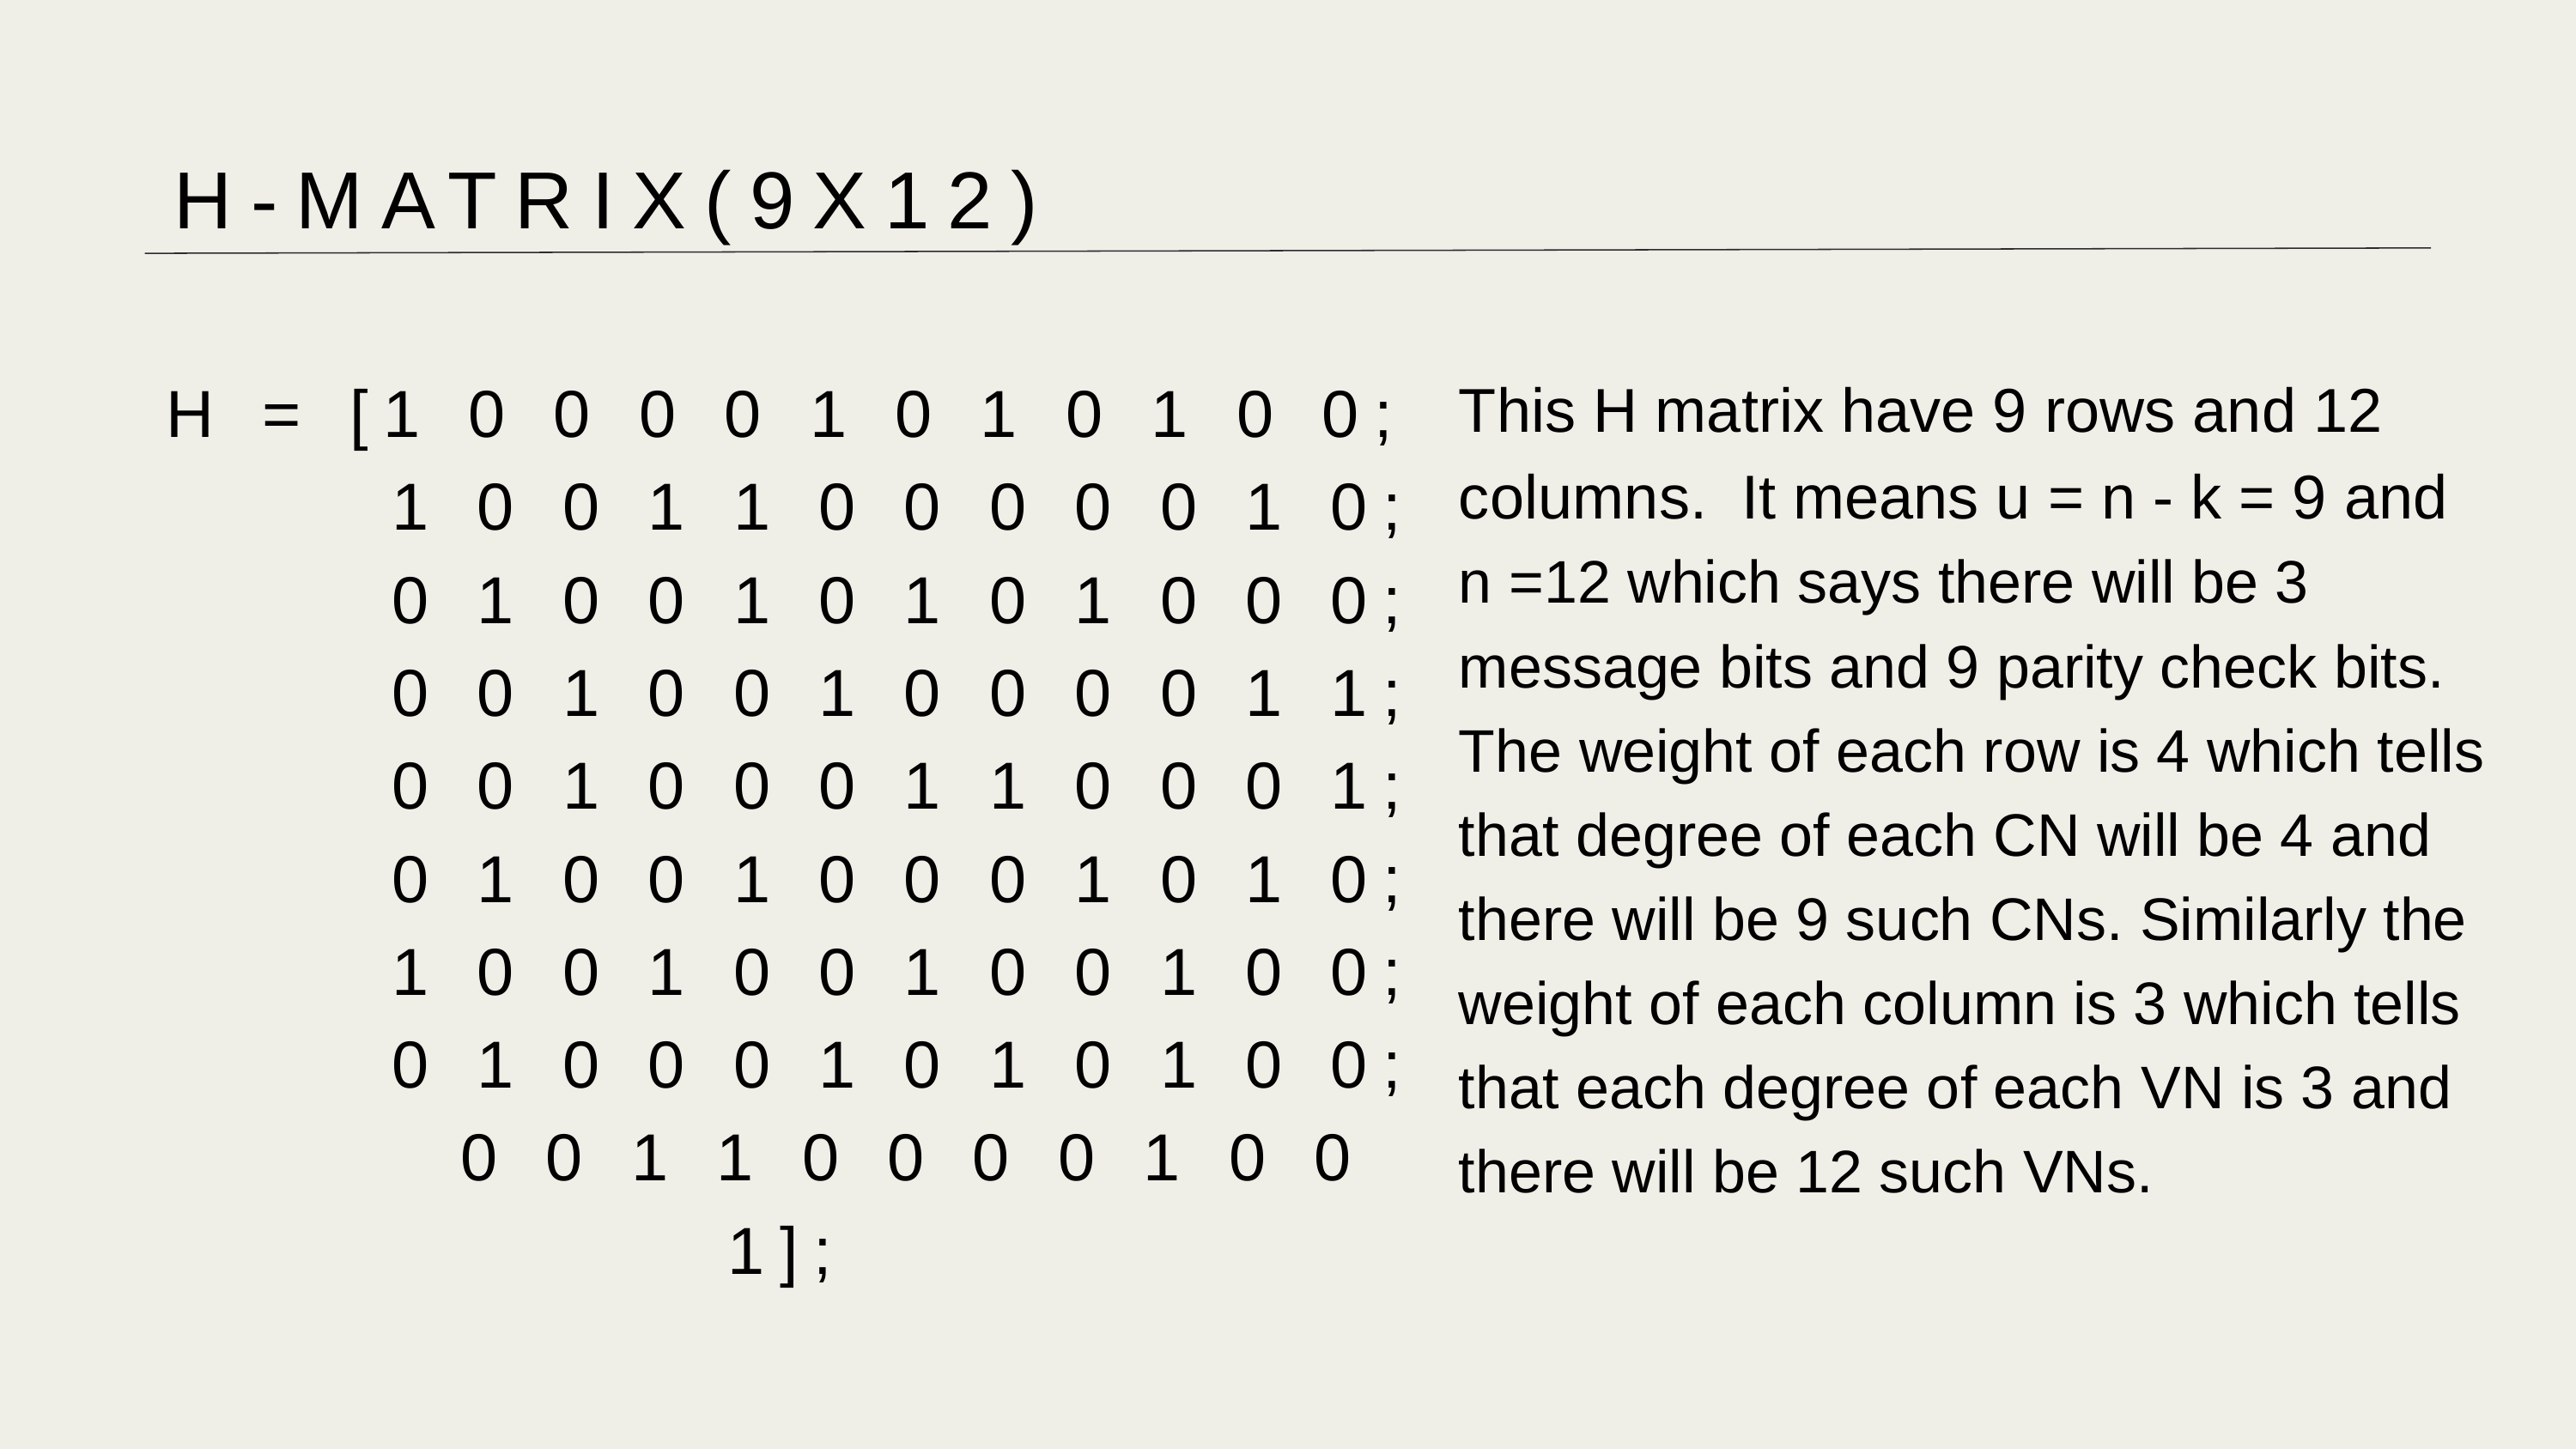

H-MATRIX(9X12)

H = [1 0 0 0 0 1 0 1 0 1 0 0;
       1 0 0 1 1 0 0 0 0 0 1 0;
       0 1 0 0 1 0 1 0 1 0 0 0;
       0 0 1 0 0 1 0 0 0 0 1 1;
       0 0 1 0 0 0 1 1 0 0 0 1;
       0 1 0 0 1 0 0 0 1 0 1 0;
       1 0 0 1 0 0 1 0 0 1 0 0;
       0 1 0 0 0 1 0 1 0 1 0 0;
        0 0 1 1 0 0 0 0 1 0 0 1];
This H matrix have 9 rows and 12 columns.  It means u = n - k = 9 and
n =12 which says there will be 3 message bits and 9 parity check bits. The weight of each row is 4 which tells that degree of each CN will be 4 and there will be 9 such CNs. Similarly the weight of each column is 3 which tells that each degree of each VN is 3 and there will be 12 such VNs.